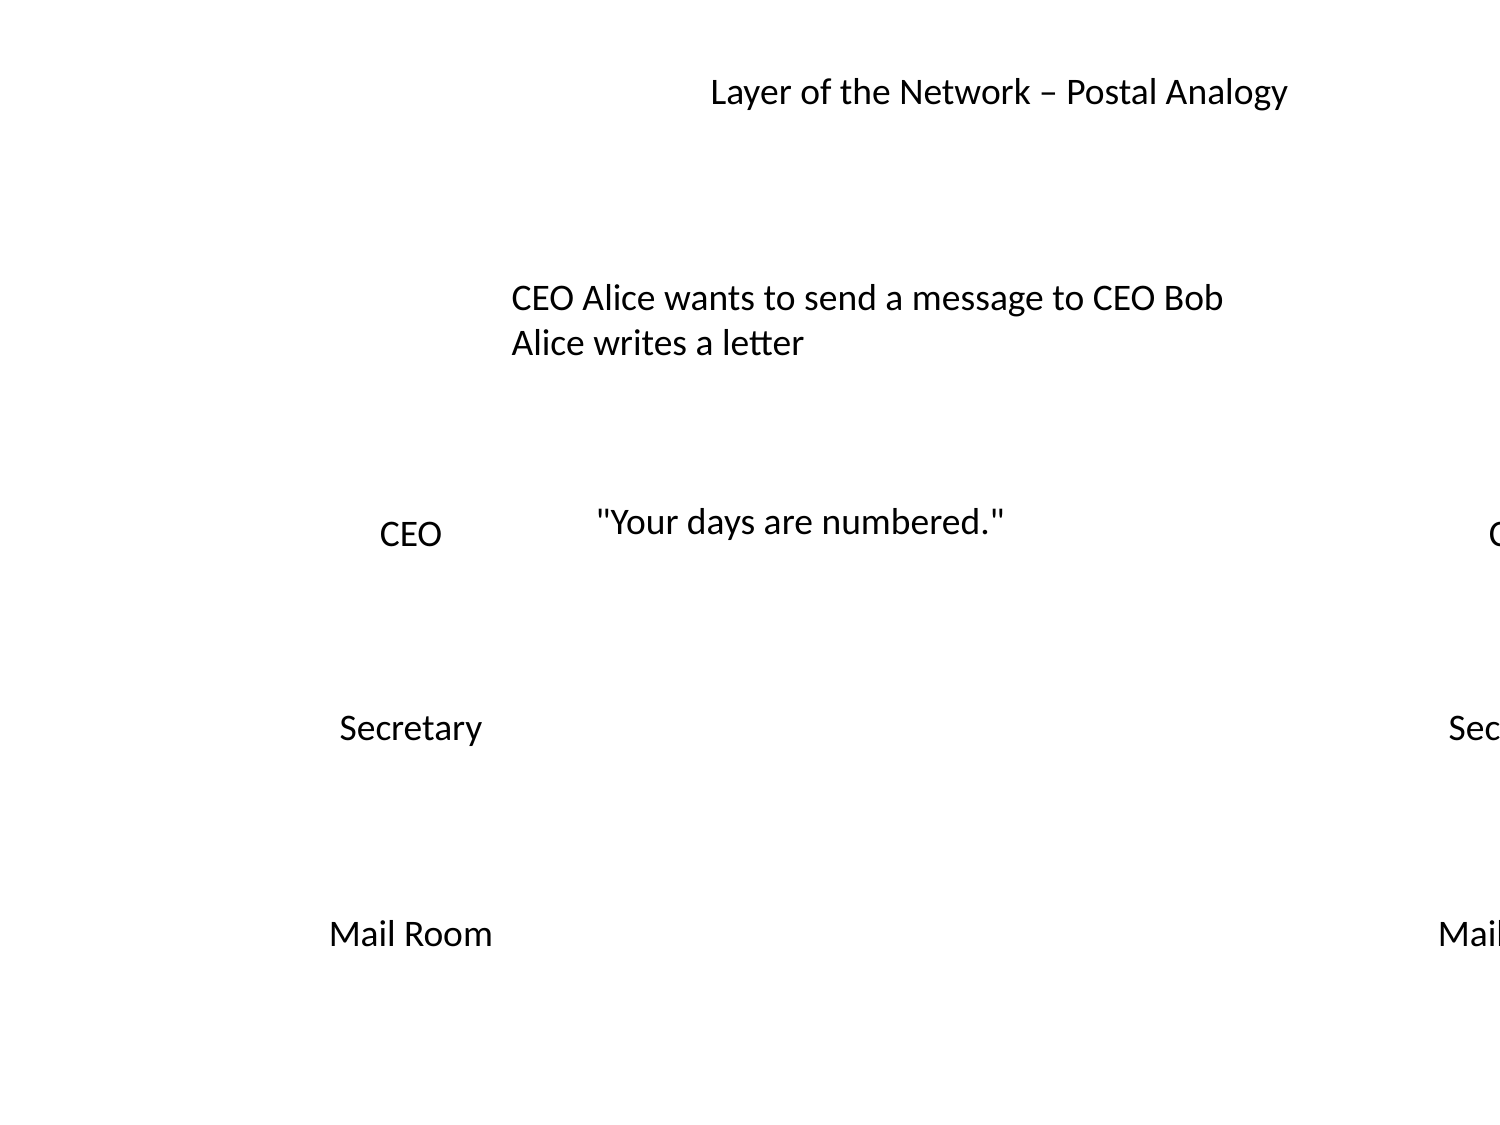

Layer of the Network – Postal Analogy
CEO Alice wants to send a message to CEO Bob
Alice writes a letter
"Your days are numbered."
CEO
CEO
Secretary
Secretary
Mail Room
Mail Room